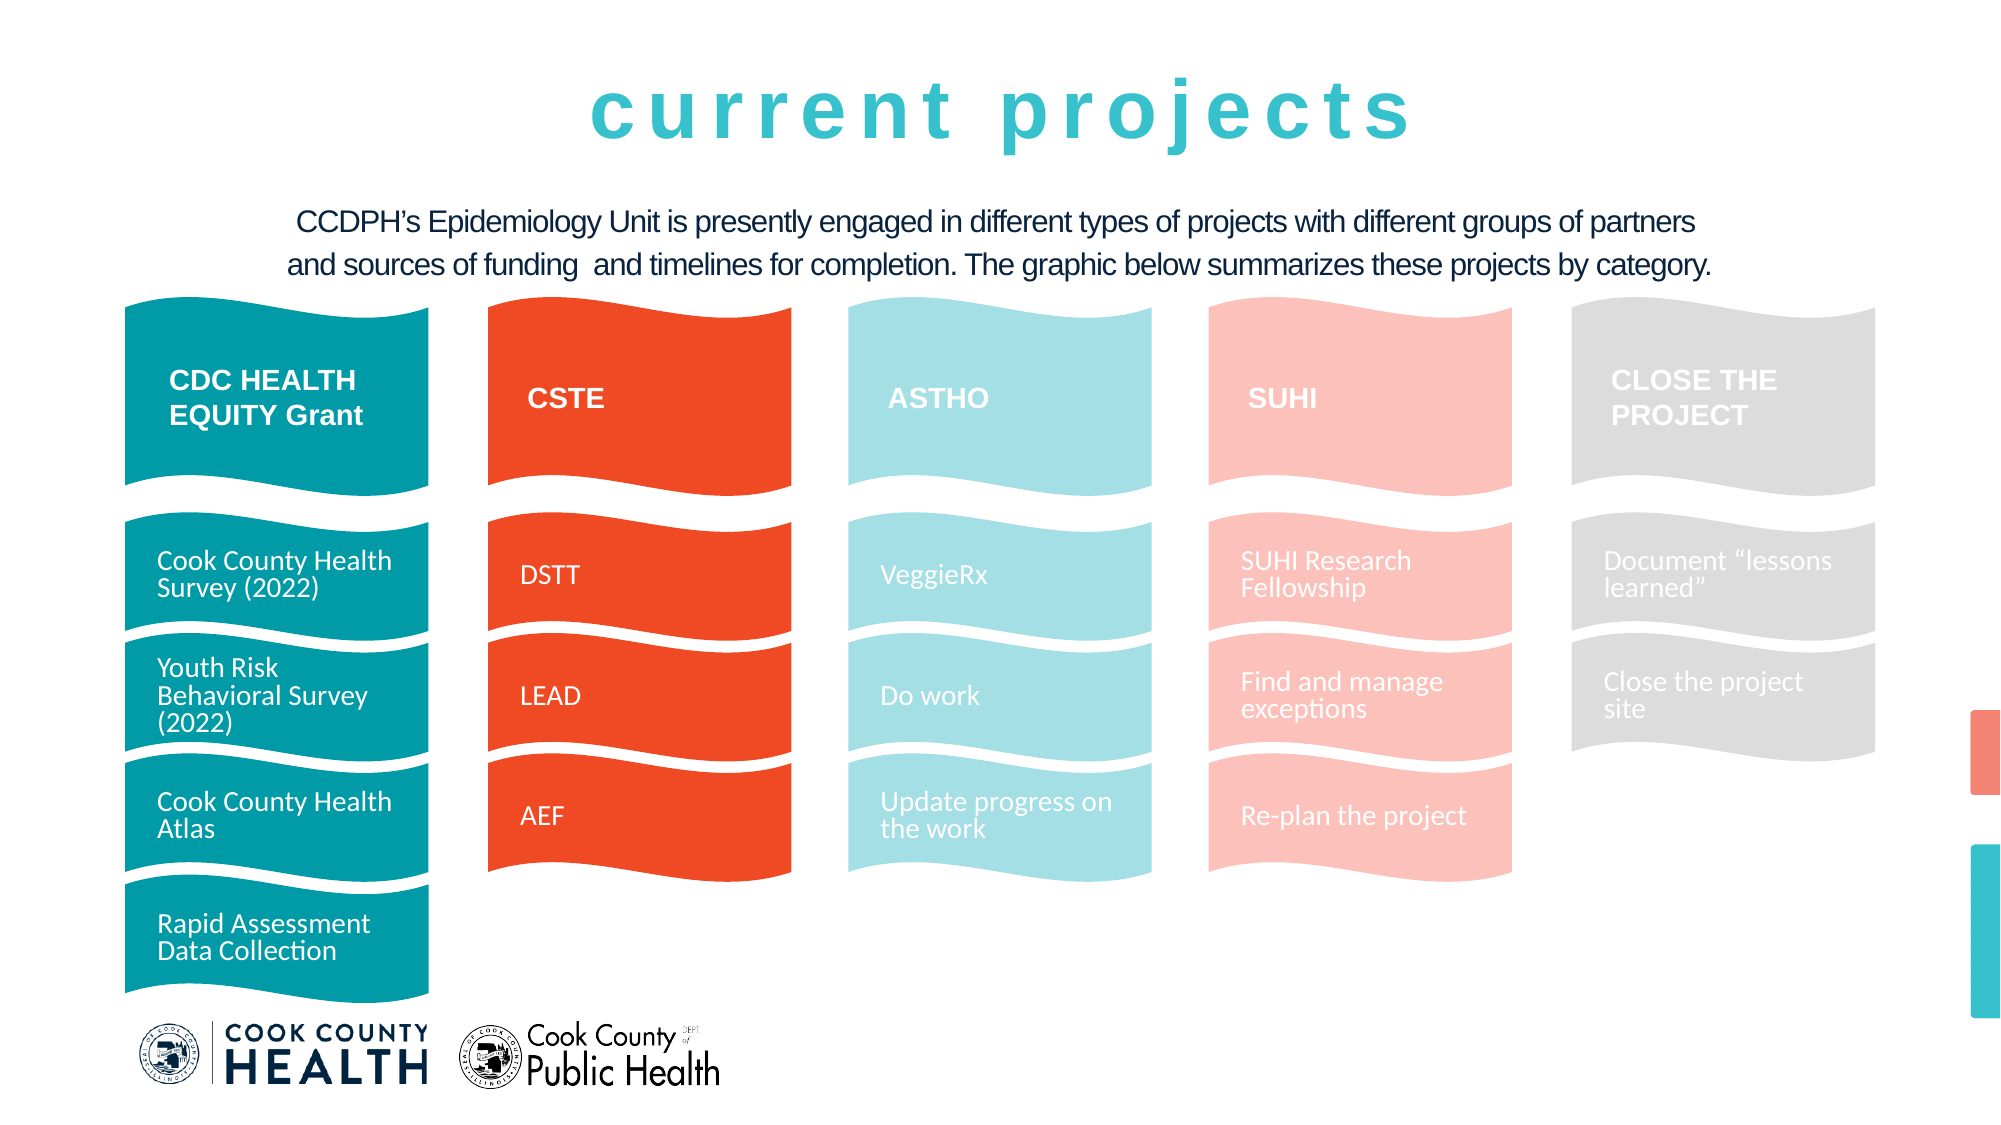

current projects
CCDPH’s Epidemiology Unit is presently engaged in different types of projects with different groups of partners
and sources of funding  and timelines for completion. The graphic below summarizes these projects by category.

CDC HEALTH EQUITY Grant
CLOSE THE PROJECT
ASTHO
CSTE
SUHI

Cook County Health Survey (2022)
SUHI Research Fellowship
Document “lessons learned”
DSTT
VeggieRx

Youth Risk Behavioral Survey (2022)
Find and manage exceptions
Close the project site
LEAD
Do work

Cook County Health Atlas

Update progress on the work
AEF
Re-plan the project

Rapid Assessment Data Collection